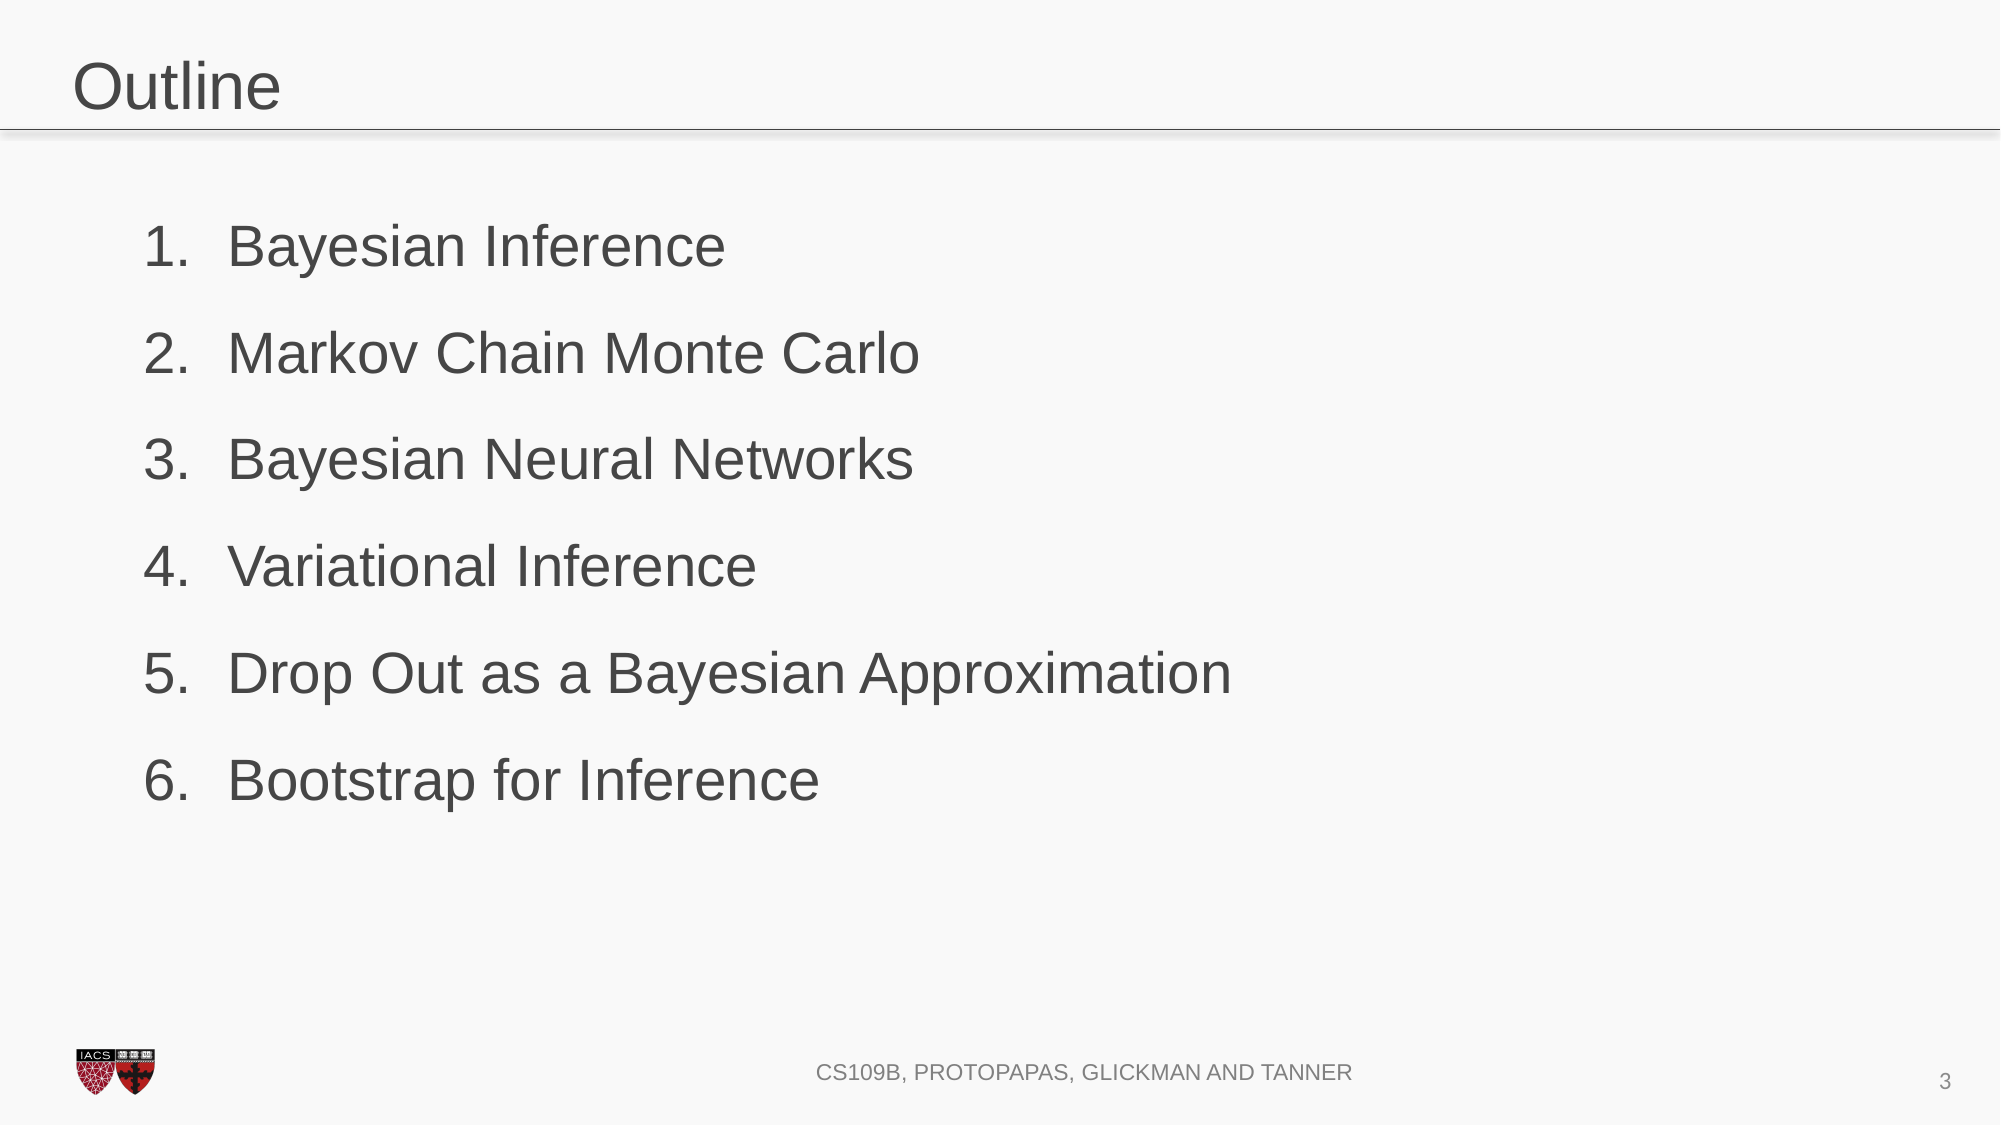

# Outline
Bayesian Inference
Markov Chain Monte Carlo
Bayesian Neural Networks
Variational Inference
Drop Out as a Bayesian Approximation
Bootstrap for Inference

3